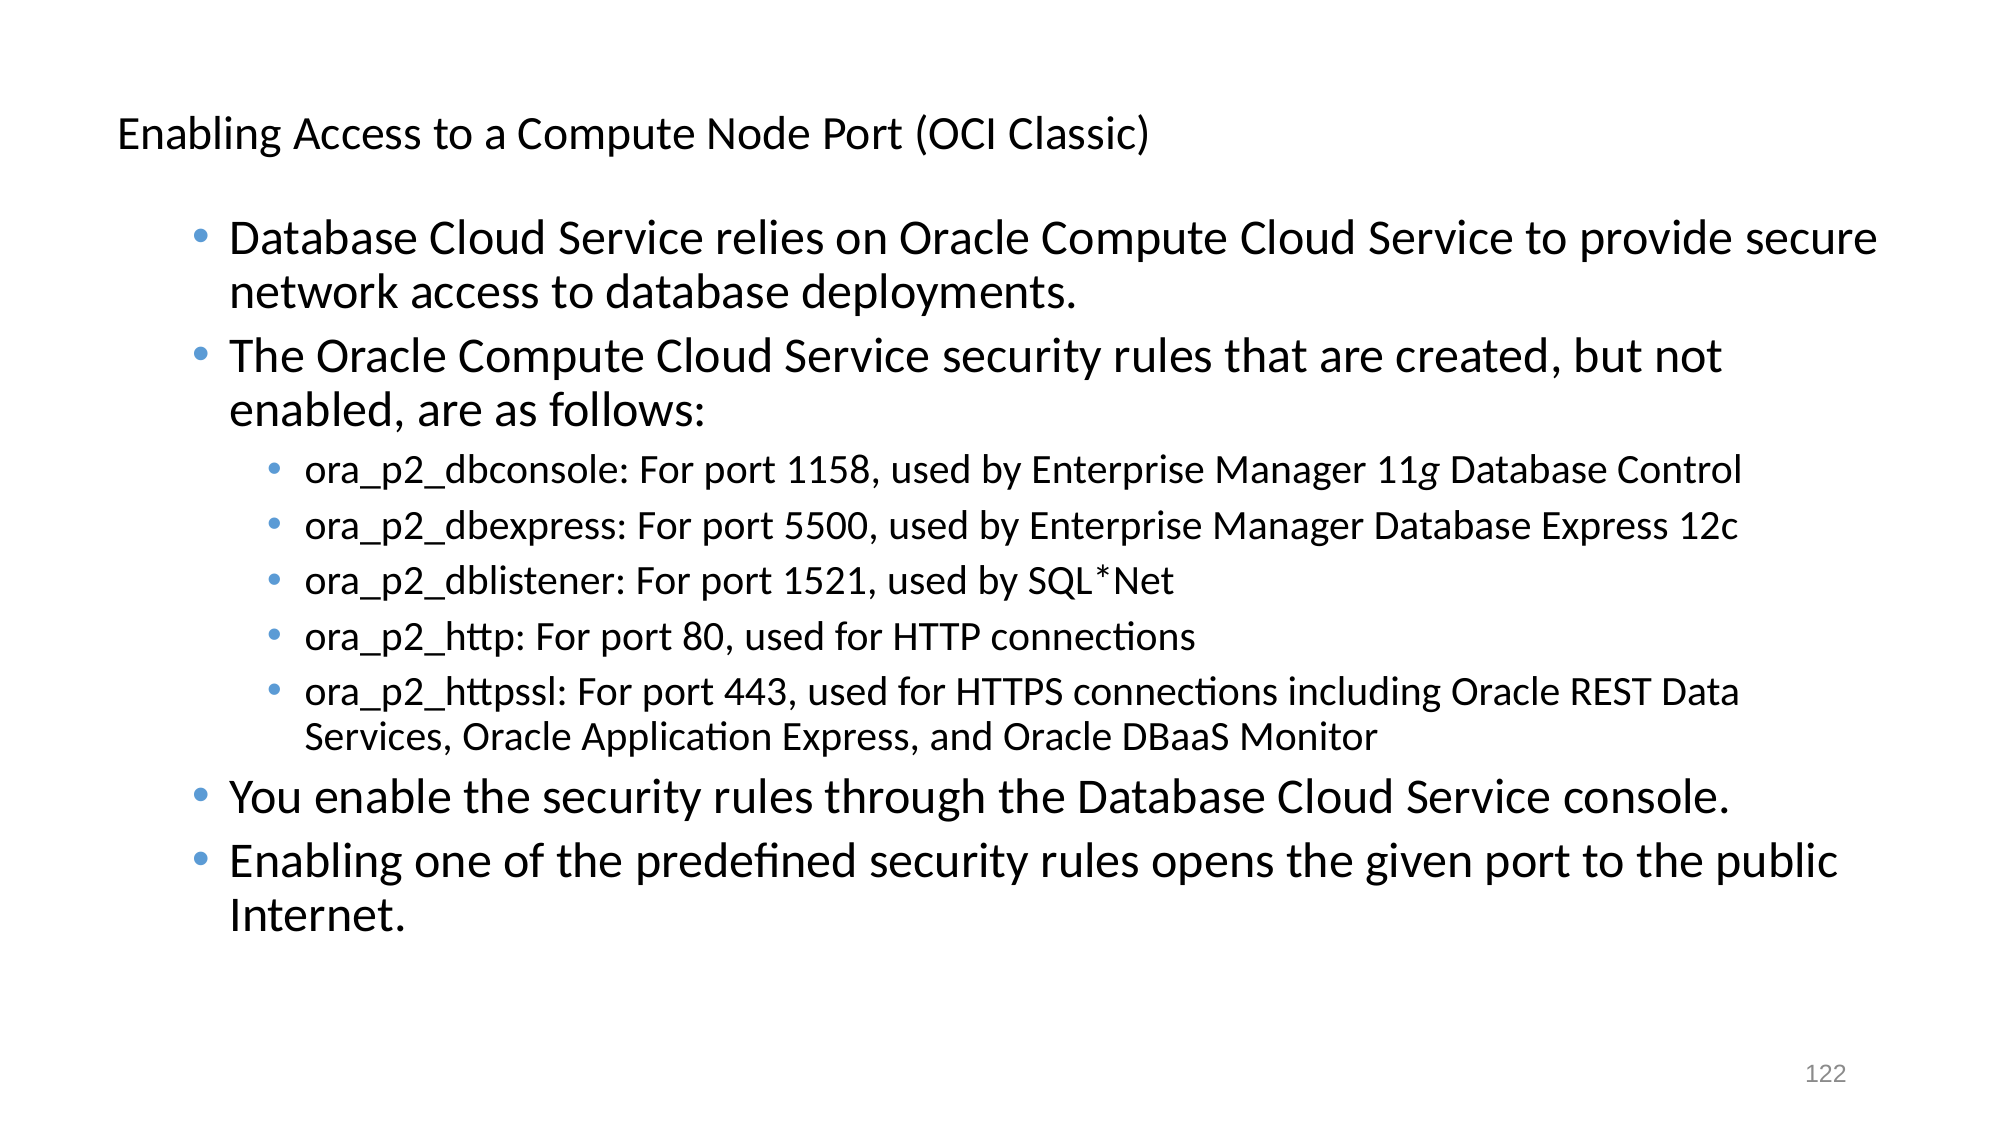

# Enabling Access to a Compute Node Port (OCI Classic)
Database Cloud Service relies on Oracle Compute Cloud Service to provide secure network access to database deployments.
The Oracle Compute Cloud Service security rules that are created, but not enabled, are as follows:
ora_p2_dbconsole: For port 1158, used by Enterprise Manager 11g Database Control
ora_p2_dbexpress: For port 5500, used by Enterprise Manager Database Express 12c
ora_p2_dblistener: For port 1521, used by SQL*Net
ora_p2_http: For port 80, used for HTTP connections
ora_p2_httpssl: For port 443, used for HTTPS connections including Oracle REST Data Services, Oracle Application Express, and Oracle DBaaS Monitor
You enable the security rules through the Database Cloud Service console.
Enabling one of the predefined security rules opens the given port to the public Internet.
122